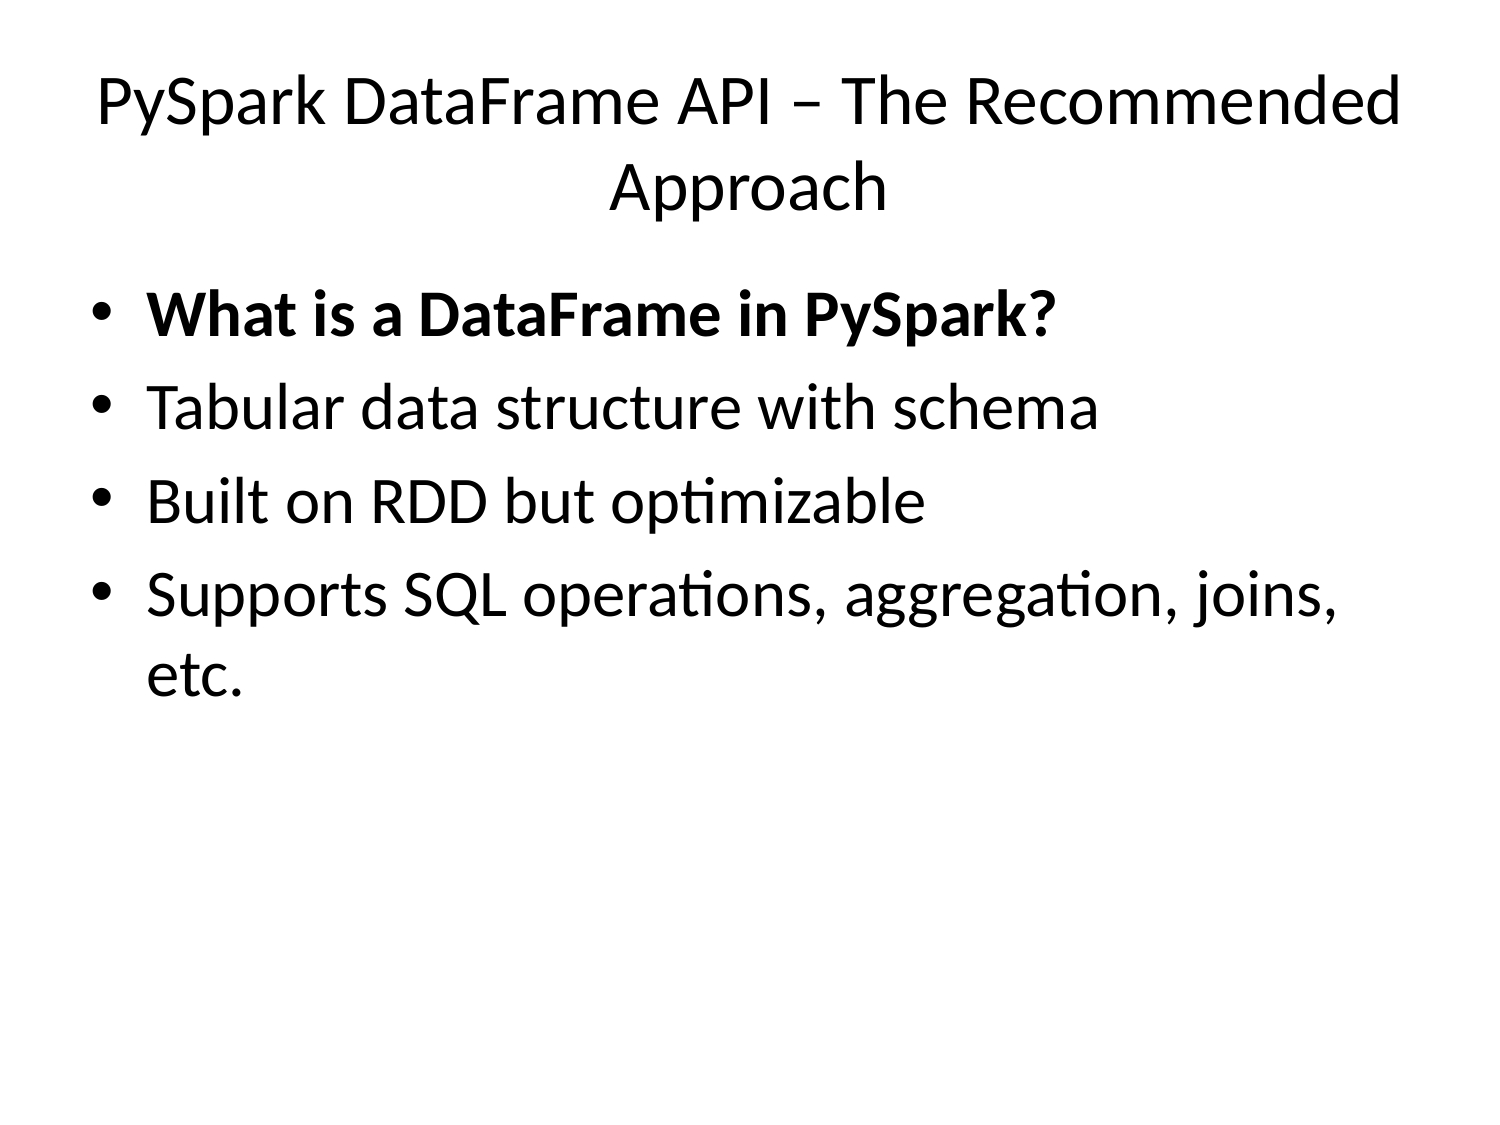

# PySpark DataFrame API – The Recommended Approach
What is a DataFrame in PySpark?
Tabular data structure with schema
Built on RDD but optimizable
Supports SQL operations, aggregation, joins, etc.